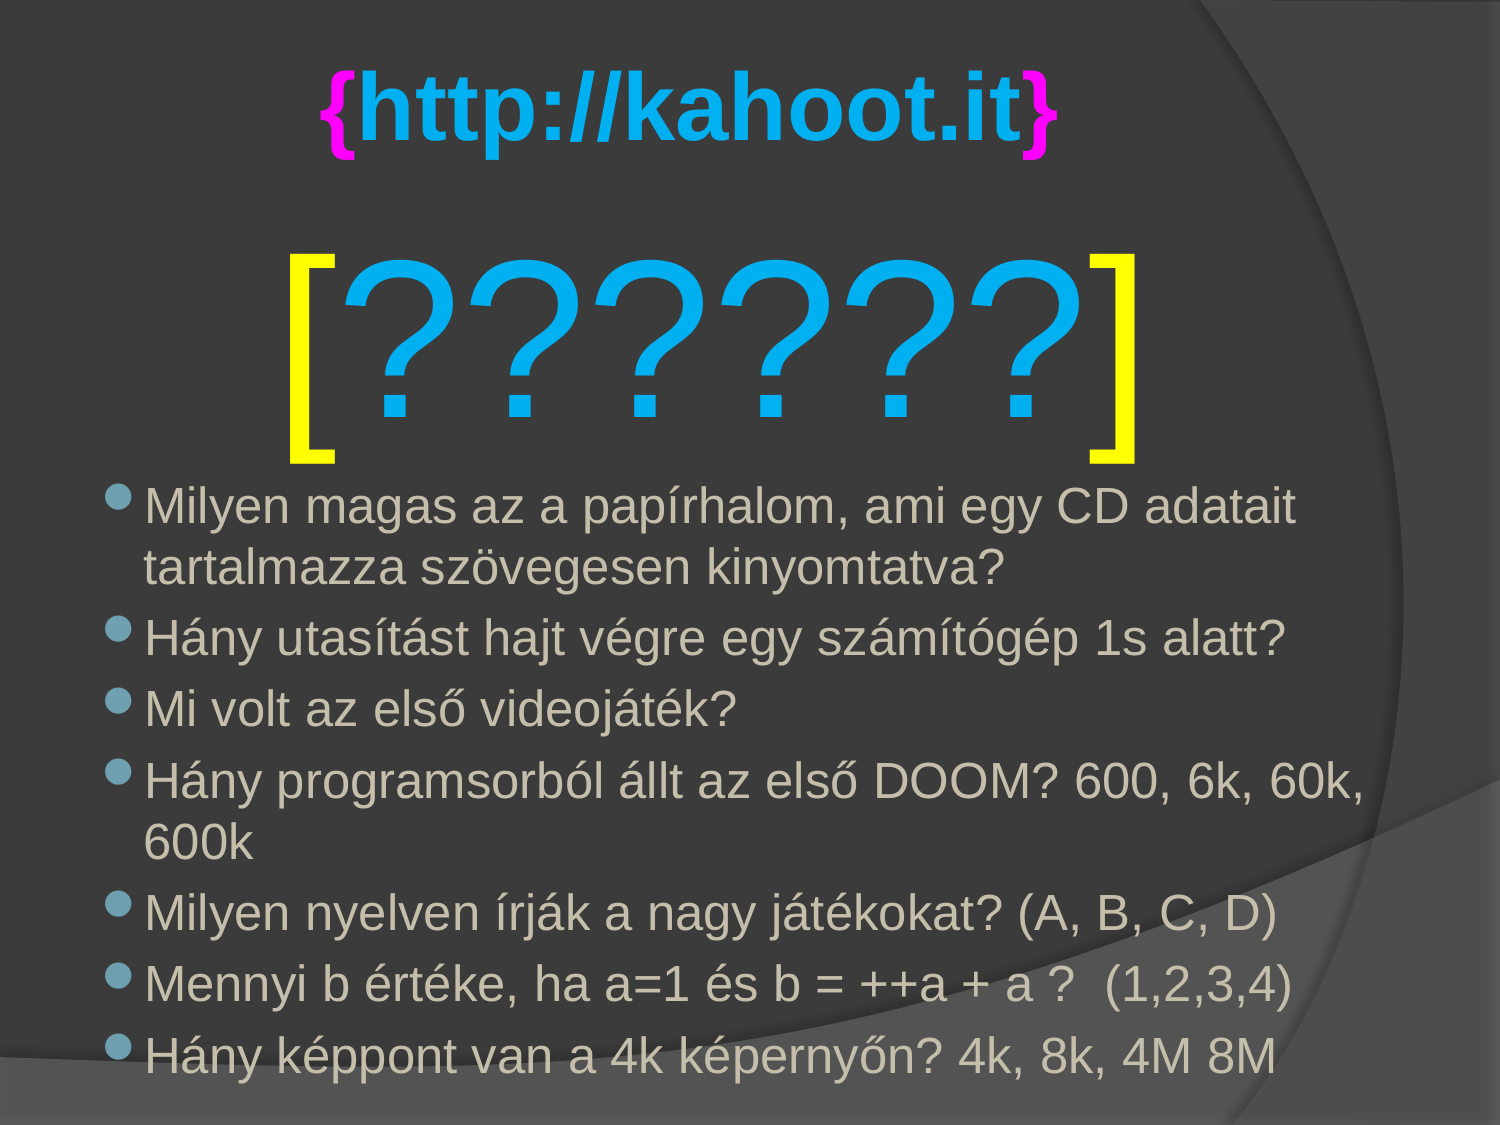

# {http://kahoot.it}
[??????]
Milyen magas az a papírhalom, ami egy CD adatait tartalmazza szövegesen kinyomtatva?
Hány utasítást hajt végre egy számítógép 1s alatt?
Mi volt az első videojáték?
Hány programsorból állt az első DOOM? 600, 6k, 60k, 600k
Milyen nyelven írják a nagy játékokat? (A, B, C, D)
Mennyi b értéke, ha a=1 és b = ++a + a ?  (1,2,3,4)
Hány képpont van a 4k képernyőn? 4k, 8k, 4M 8M